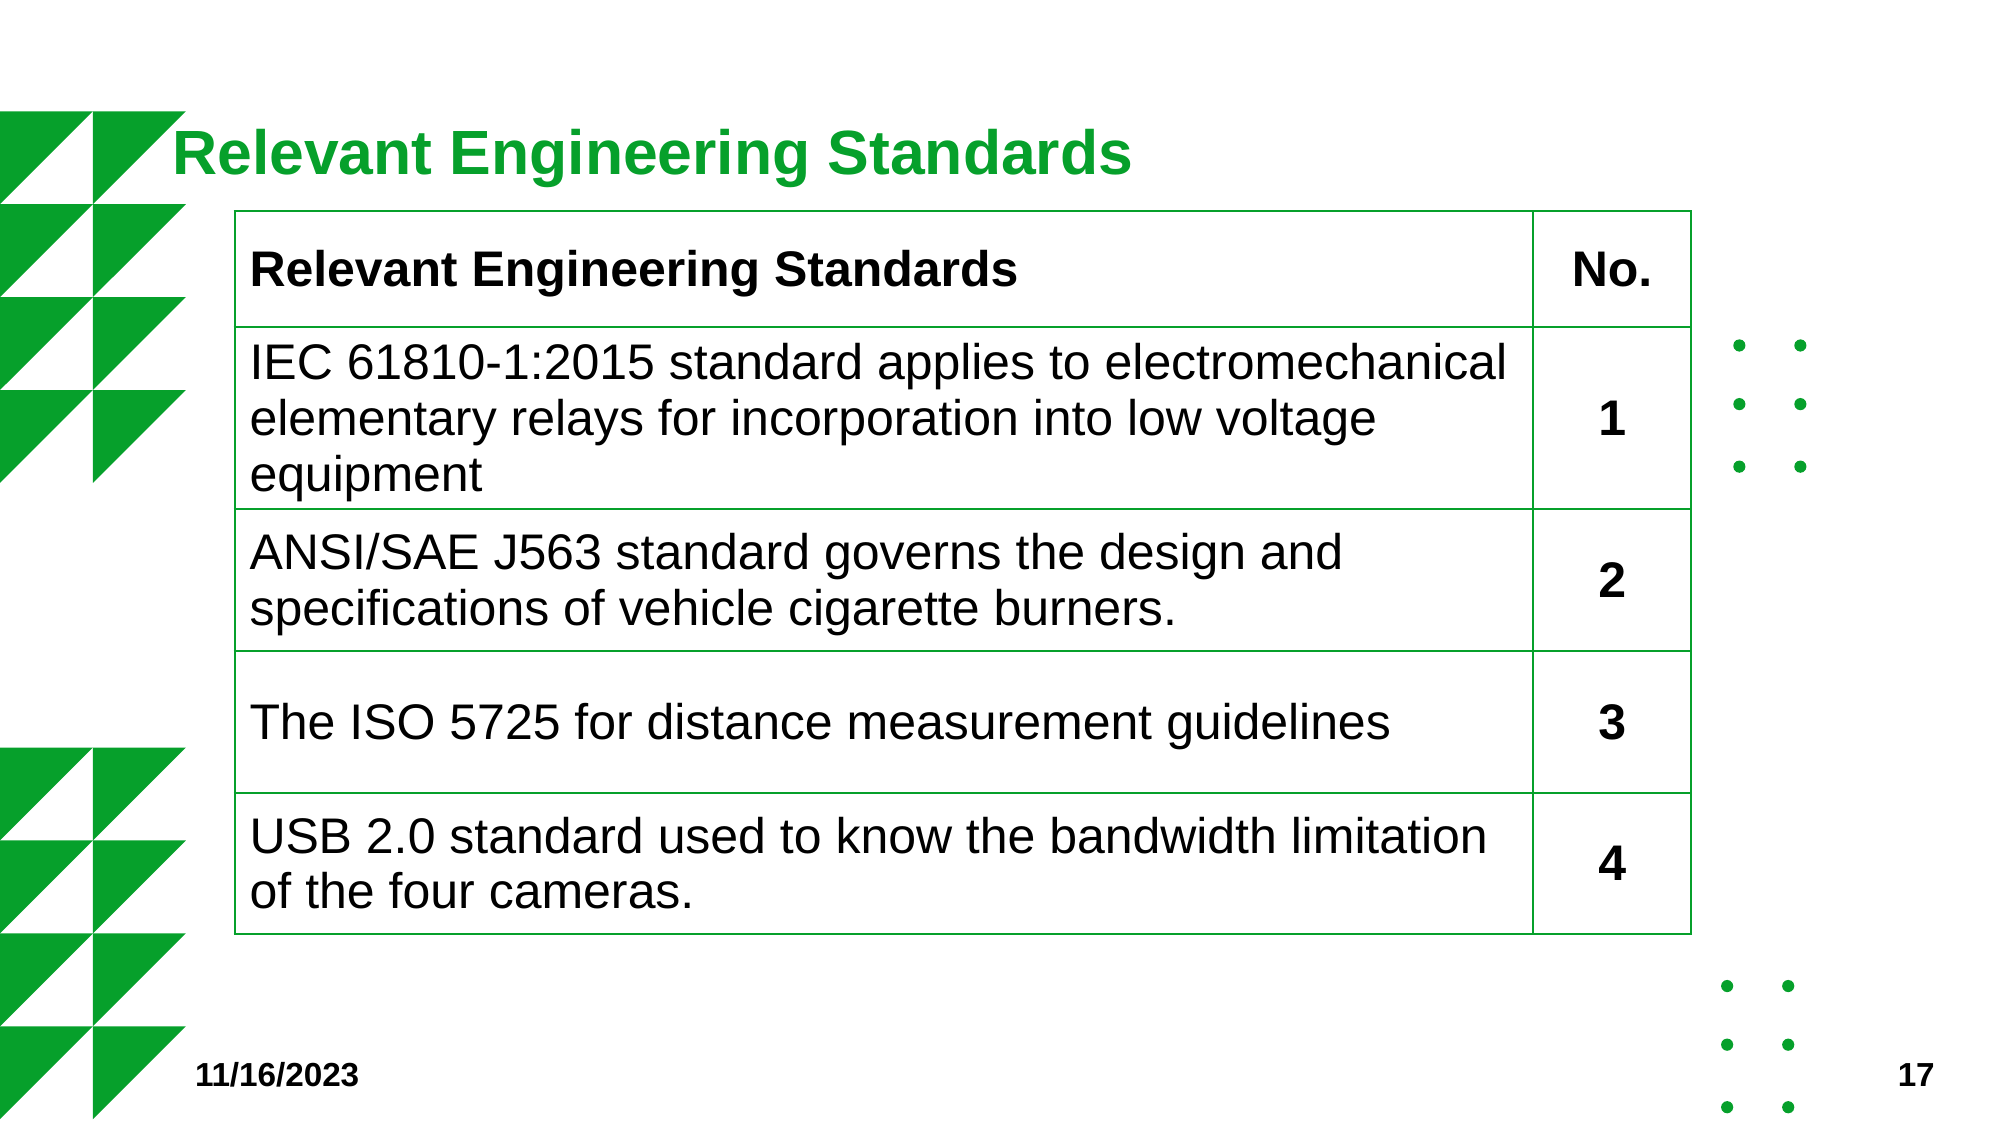

# Relevant Engineering Standards
| Relevant Engineering Standards | No. |
| --- | --- |
| IEC 61810-1:2015 standard applies to electromechanical elementary relays for incorporation into low voltage equipment | 1 |
| ANSI/SAE J563 standard governs the design and specifications of vehicle cigarette burners. | 2 |
| The ISO 5725 for distance measurement guidelines | 3 |
| USB 2.0 standard used to know the bandwidth limitation of the four cameras. | 4 |
11/16/2023
17